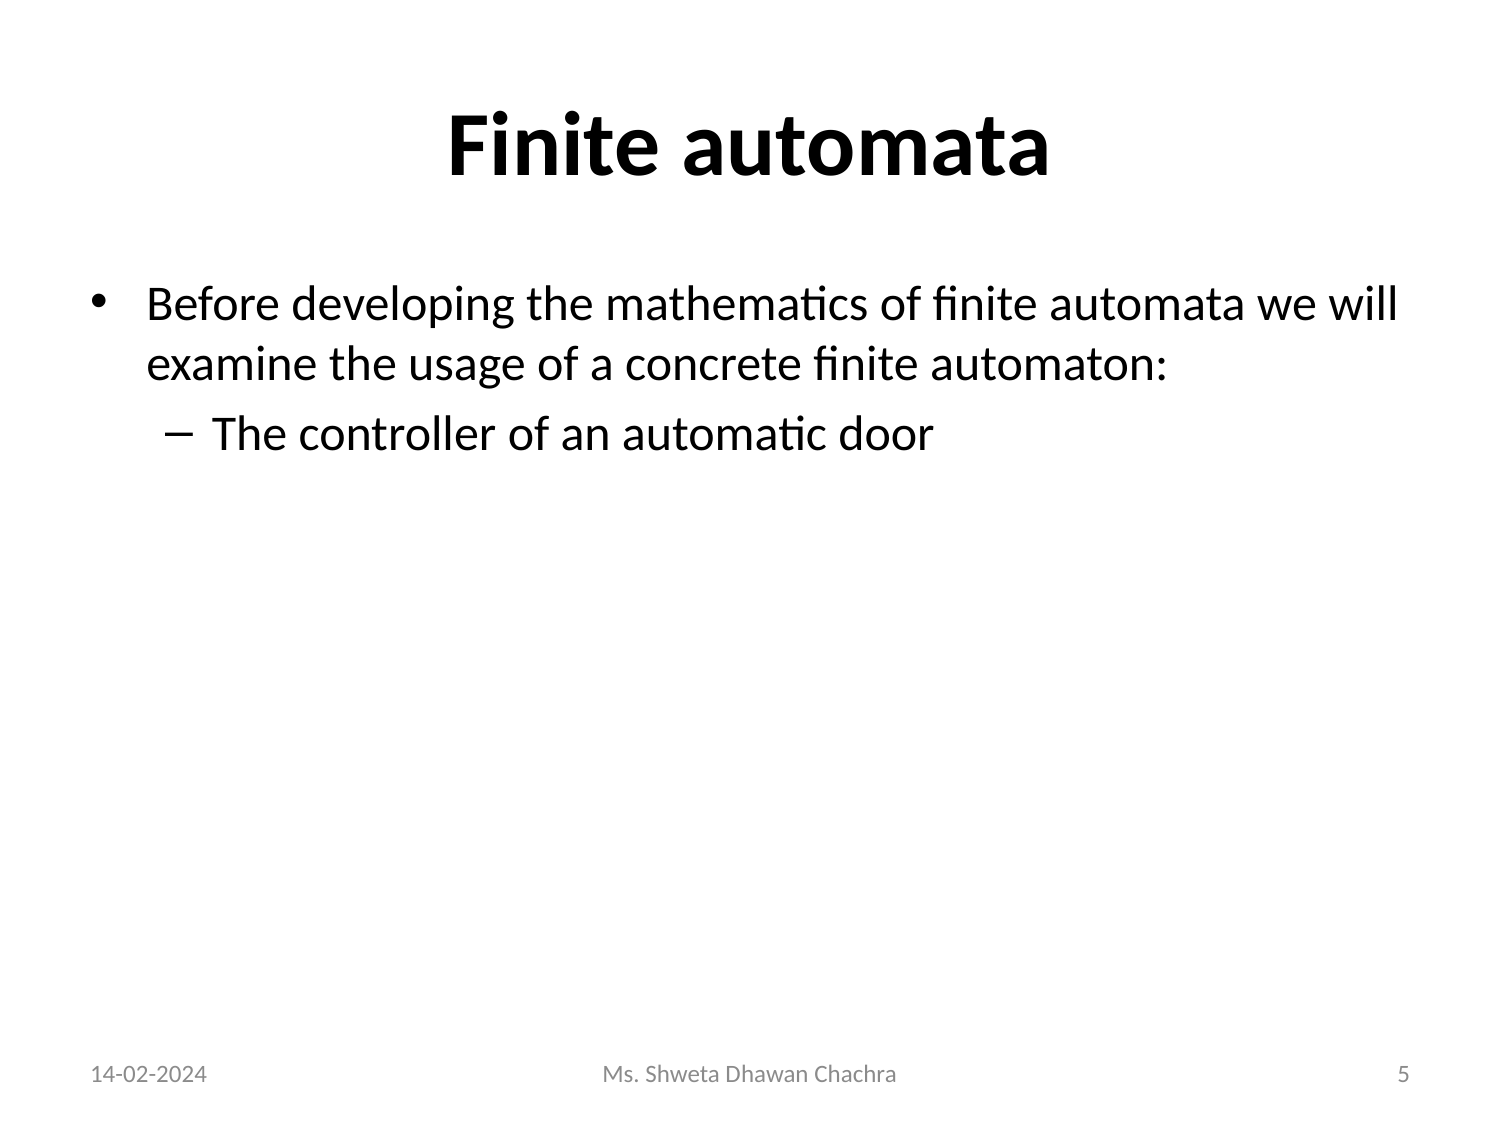

# Finite automata
Before developing the mathematics of finite automata we will examine the usage of a concrete finite automaton:
The controller of an automatic door
14-02-2024
Ms. Shweta Dhawan Chachra
5